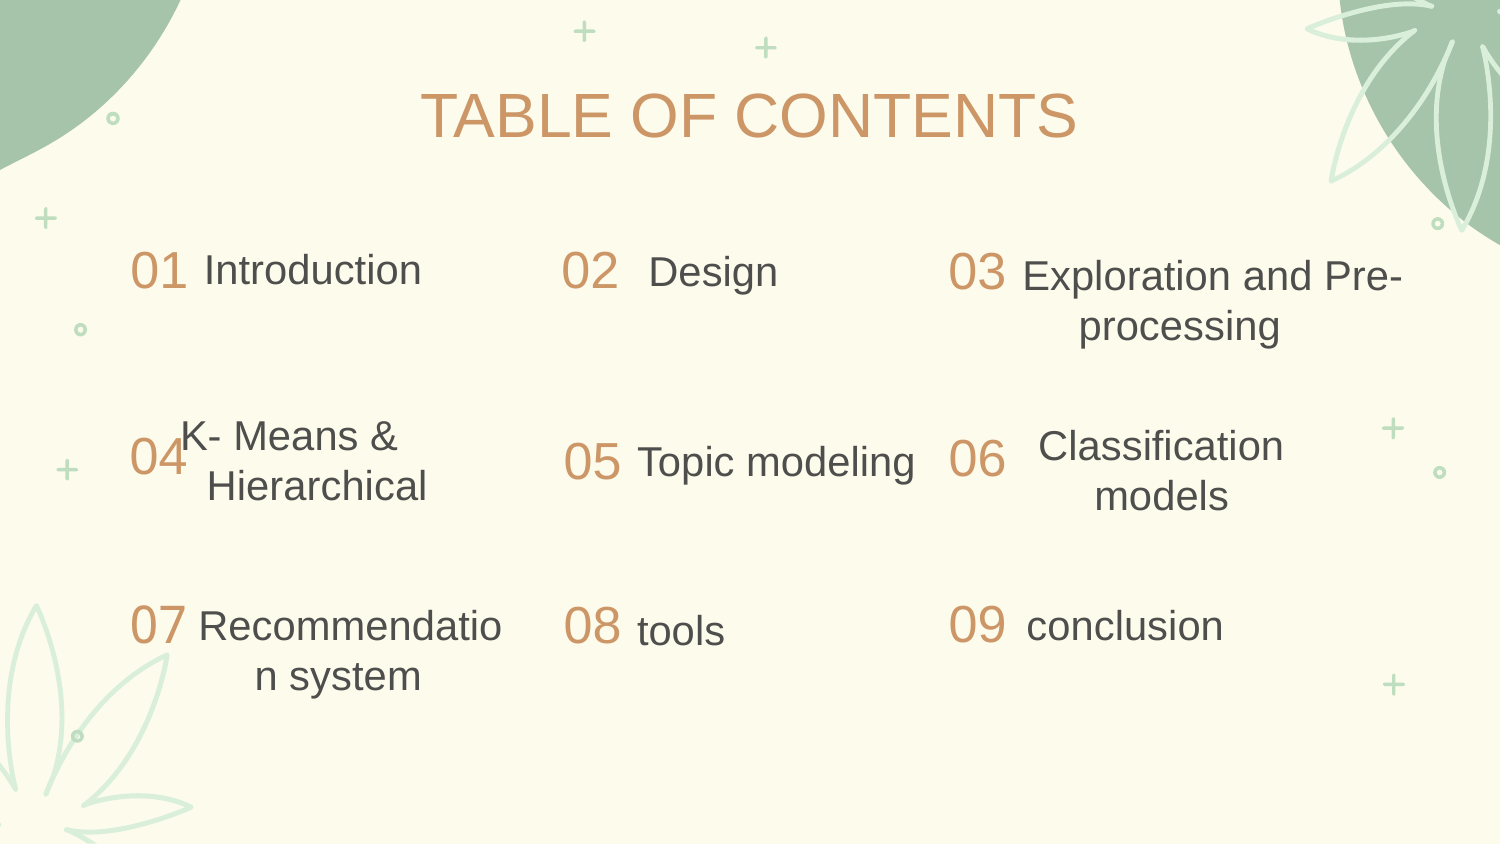

# TABLE OF CONTENTS
01
02
03
Introduction
Design
Exploration and Pre-processing
K- Means & Hierarchical
04
06
05
Classification models
Topic modeling
09
07
08
conclusion
tools
Recommendation system